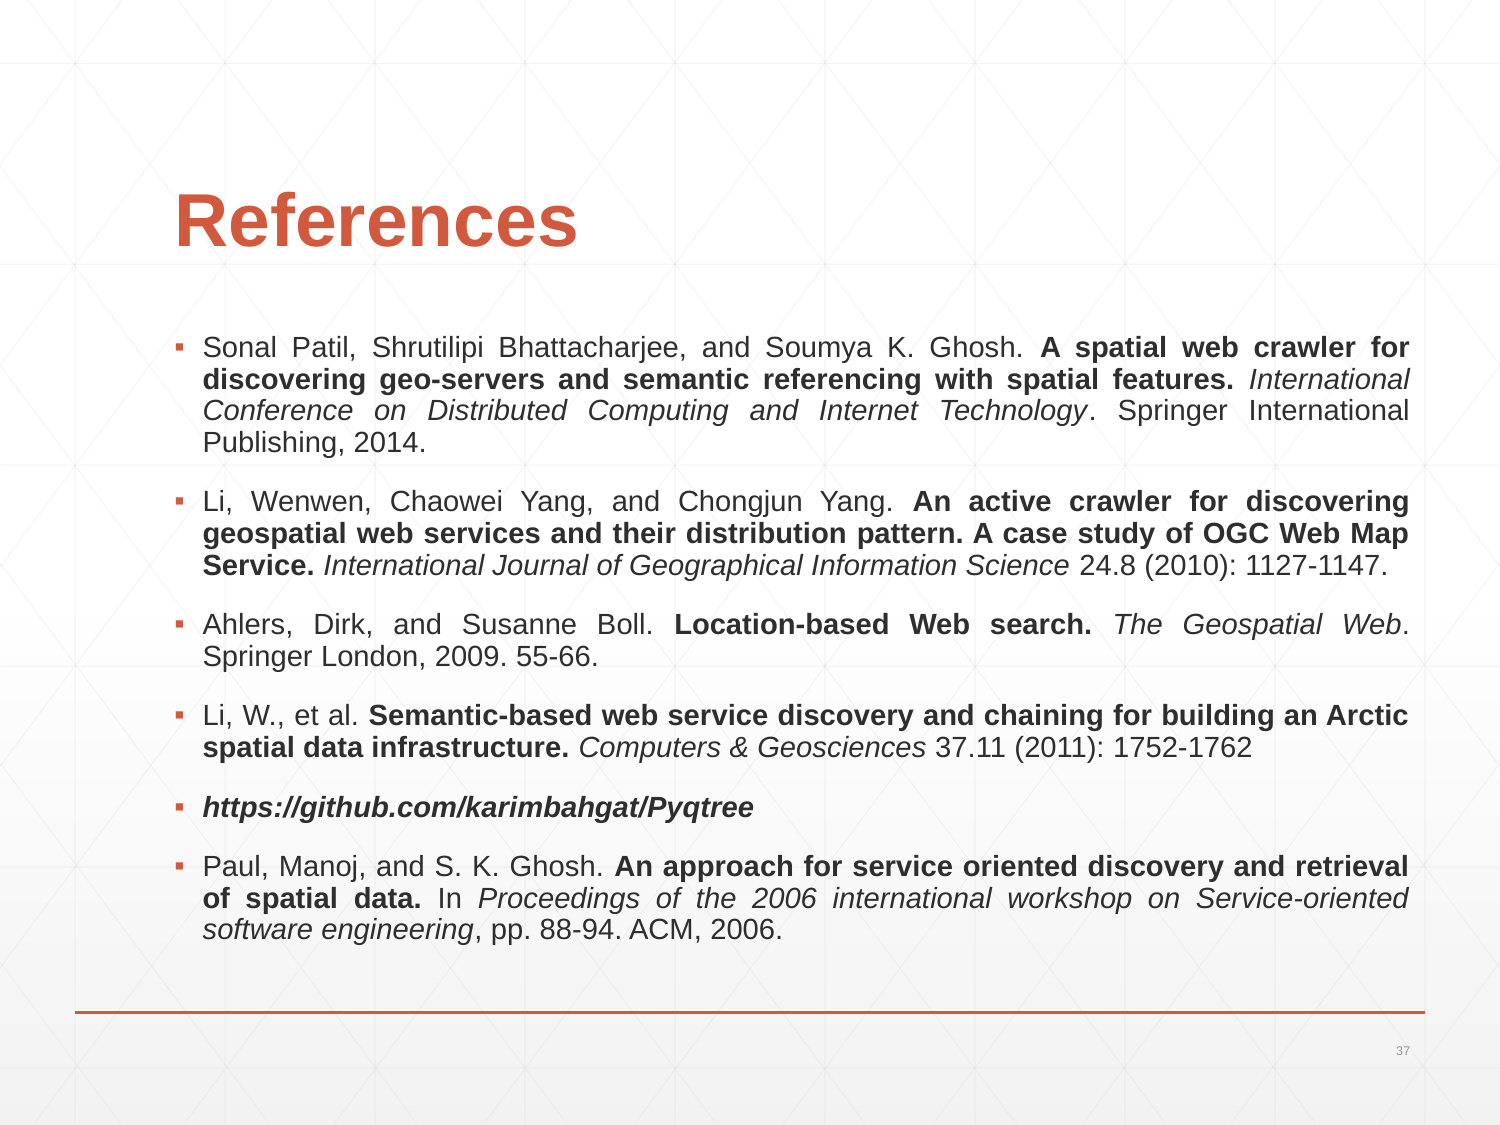

# References
Sonal Patil, Shrutilipi Bhattacharjee, and Soumya K. Ghosh. A spatial web crawler for discovering geo-servers and semantic referencing with spatial features. International Conference on Distributed Computing and Internet Technology. Springer International Publishing, 2014.
Li, Wenwen, Chaowei Yang, and Chongjun Yang. An active crawler for discovering geospatial web services and their distribution pattern. A case study of OGC Web Map Service. International Journal of Geographical Information Science 24.8 (2010): 1127-1147.
Ahlers, Dirk, and Susanne Boll. Location-based Web search. The Geospatial Web. Springer London, 2009. 55-66.
Li, W., et al. Semantic-based web service discovery and chaining for building an Arctic spatial data infrastructure. Computers & Geosciences 37.11 (2011): 1752-1762
https://github.com/karimbahgat/Pyqtree
Paul, Manoj, and S. K. Ghosh. An approach for service oriented discovery and retrieval of spatial data. In Proceedings of the 2006 international workshop on Service-oriented software engineering, pp. 88-94. ACM, 2006.

37